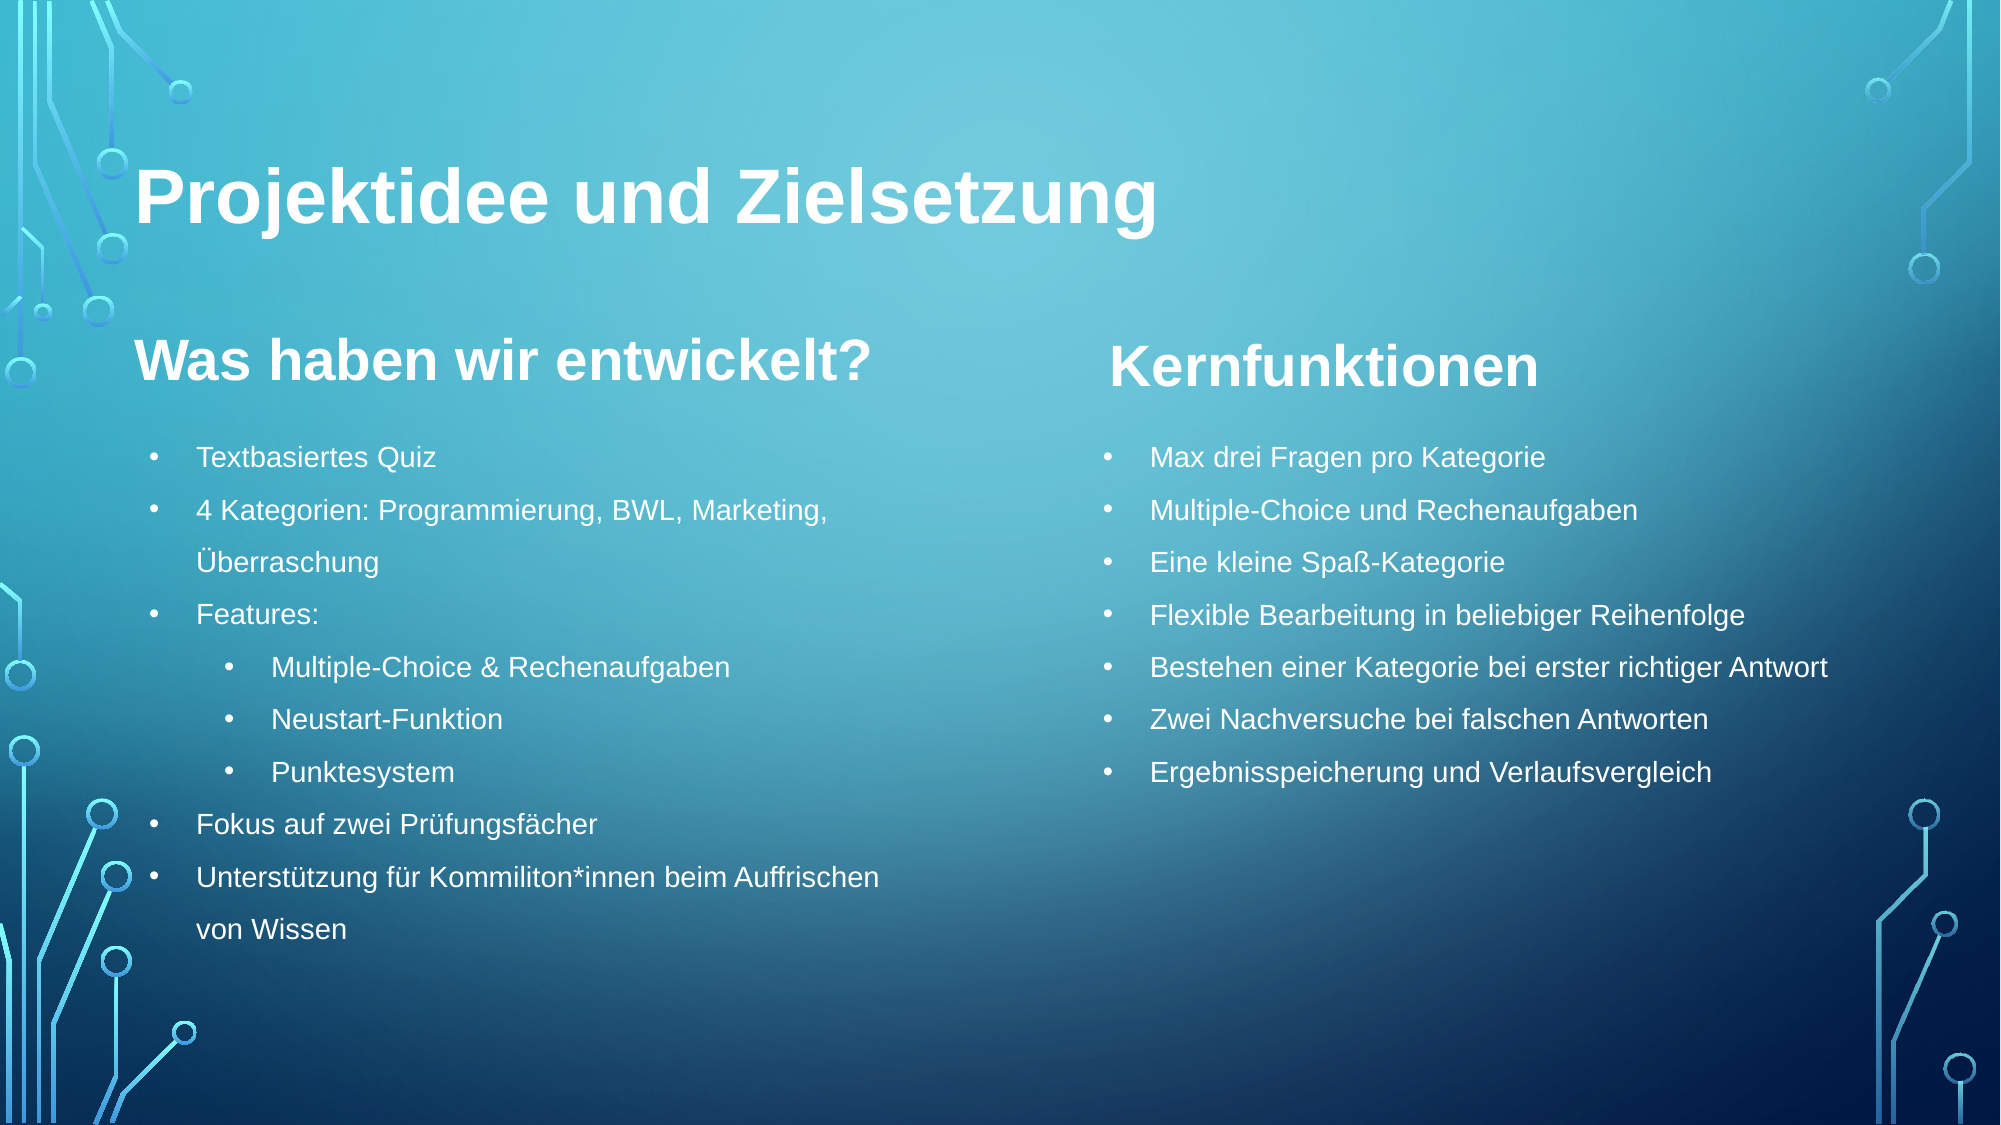

Projektidee und Zielsetzung

Was haben wir entwickelt?
Kernfunktionen
Textbasiertes Quiz
4 Kategorien: Programmierung, BWL, Marketing, Überraschung
Features:
Multiple-Choice & Rechenaufgaben
Neustart-Funktion
Punktesystem
Fokus auf zwei Prüfungsfächer
Unterstützung für Kommiliton*innen beim Auffrischen von Wissen
Max drei Fragen pro Kategorie
Multiple-Choice und Rechenaufgaben
Eine kleine Spaß-Kategorie
Flexible Bearbeitung in beliebiger Reihenfolge
Bestehen einer Kategorie bei erster richtiger Antwort
Zwei Nachversuche bei falschen Antworten
Ergebnisspeicherung und Verlaufsvergleich